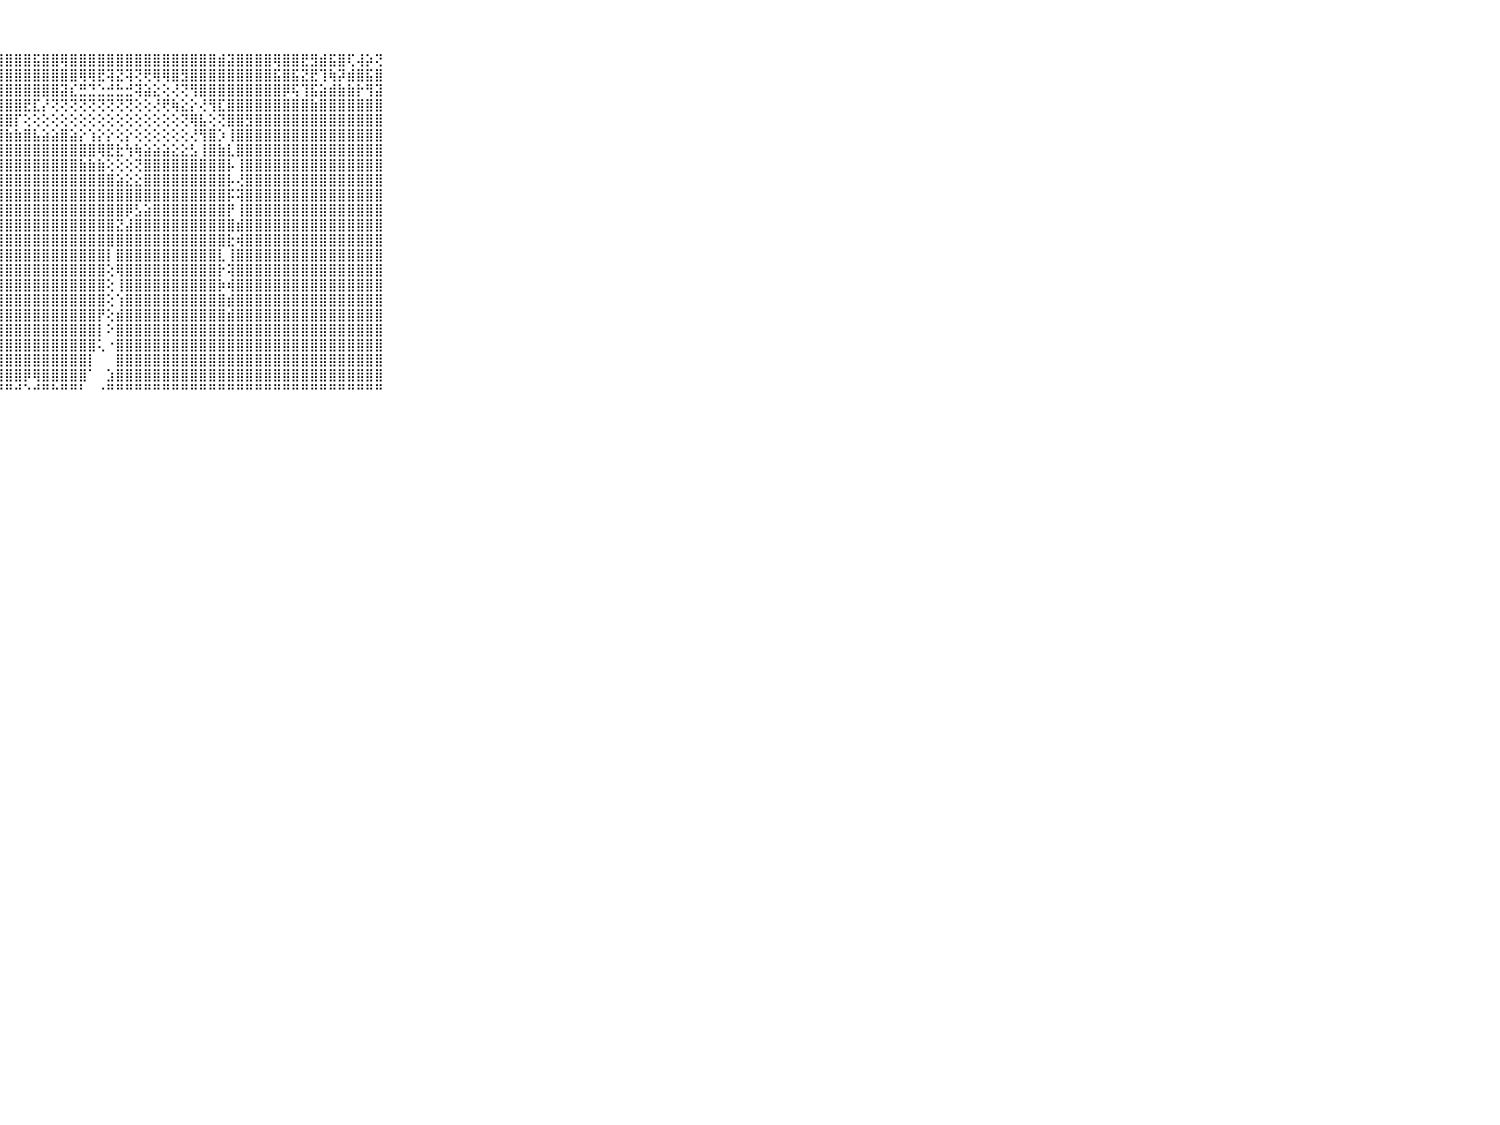

⠀⠀⠀⠀⠀⠀⠀⠀⠀⠀⠀⣟⣽⣿⣿⣿⣿⣿⣿⣿⣿⣿⣿⣿⣿⣿⣿⣿⣿⣿⣿⣯⣿⣿⢿⣿⣿⣿⣿⣿⣿⣿⣿⣿⣿⣿⣿⣿⣿⣿⣿⣾⣽⣿⣿⣿⣿⢿⣿⣿⣟⣻⣾⣯⣿⢏⢼⡵⢝⠀⠀⠀⠀⠀⠀⠀⠀⠀⠀⠀⠀
⠀⠀⠀⠀⠀⠀⠀⠀⠀⠀⠀⣿⣿⣿⣿⣿⣿⣿⣿⣿⣿⣿⣿⣿⣿⣿⣿⣿⣿⣿⣿⣿⣿⣿⣿⣿⢿⢿⣟⢽⣝⢽⢝⢟⢿⢿⣿⣻⣿⣿⣿⣿⣿⣿⣿⣿⣿⣯⣿⣯⣝⣟⢹⢷⡽⣾⣿⣯⣿⠀⠀⠀⠀⠀⠀⠀⠀⠀⠀⠀⠀
⠀⠀⠀⠀⠀⠀⠀⠀⠀⠀⠀⣿⣿⣿⣿⣿⣿⣿⣿⣿⣿⣿⣿⣿⣿⣿⣿⣿⣿⣿⣿⣿⣿⣿⣽⣎⣛⣙⣑⣚⣓⣚⢽⣵⣕⢕⢜⢝⢻⣿⣿⣿⣿⣿⣿⣿⣿⣿⡿⢯⢹⣯⣵⣾⣷⣷⡗⢻⣽⠀⠀⠀⠀⠀⠀⠀⠀⠀⠀⠀⠀
⠀⠀⠀⠀⠀⠀⠀⠀⠀⠀⠀⣿⣿⣿⣿⣿⣿⣿⣿⣿⣿⣿⣿⣿⣿⣿⣿⣿⣿⣿⣟⣏⡜⢝⢝⢝⢝⢝⢝⢝⢝⢝⢕⢕⢜⢟⢷⣕⡕⢜⢻⣏⣿⣿⣿⣿⣿⣿⣿⣿⣿⣷⣿⣿⣿⣿⣿⣿⣿⠀⠀⠀⠀⠀⠀⠀⠀⠀⠀⠀⠀
⠀⠀⠀⠀⠀⠀⠀⠀⠀⠀⠀⣿⣿⣿⣿⣿⣿⣿⣿⣿⣿⣿⣿⣿⣿⣿⣿⣿⣿⡏⢕⢕⢕⢕⢕⢕⢕⢕⢕⢕⢕⢕⢕⢕⢕⢕⢕⢝⢿⣧⢕⢝⣿⣿⣻⣿⣿⣿⣿⣿⣿⣿⣿⣿⣿⣿⣿⣿⣿⠀⠀⠀⠀⠀⠀⠀⠀⠀⠀⠀⠀
⠀⠀⠀⠀⠀⠀⠀⠀⠀⠀⠀⣿⣿⣿⣿⣿⣿⣿⣿⣿⣿⣿⣿⣿⣿⣿⣿⣿⣷⣷⣿⣧⣵⣵⣿⣵⡕⢱⡕⡕⢕⡕⢕⢕⢕⢕⢕⢕⢜⢻⣿⡱⢸⣿⣿⣿⣿⣿⣿⣿⣿⣿⣿⣿⣿⣿⣿⣿⣿⠀⠀⠀⠀⠀⠀⠀⠀⠀⠀⠀⠀
⠀⠀⠀⠀⠀⠀⠀⠀⠀⠀⠀⣿⣿⣿⣿⣿⣿⣿⣿⣿⣿⣿⣿⣿⣿⣿⣿⣿⣿⣿⣿⣿⣿⣿⣿⣿⣿⣿⢿⣟⣗⢳⢷⣵⣵⣵⣕⣕⣣⢸⣿⣷⣇⣿⣿⣿⣿⣿⣿⣿⣿⣿⣿⣿⣿⣿⣿⣿⣿⠀⠀⠀⠀⠀⠀⠀⠀⠀⠀⠀⠀
⠀⠀⠀⠀⠀⠀⠀⠀⠀⠀⠀⣿⣿⣿⣿⣿⣿⣿⣿⣿⣿⣿⣿⣿⣿⣿⣿⣿⣿⣿⣿⣿⣿⣿⣿⣿⣷⣷⣷⢕⢕⢕⢝⣿⣿⣿⣿⣿⣿⣿⣿⣿⡧⢸⣿⣿⣿⣿⣿⣿⣿⣿⣿⣿⣿⣿⣿⣿⣿⠀⠀⠀⠀⠀⠀⠀⠀⠀⠀⠀⠀
⠀⠀⠀⠀⠀⠀⠀⠀⠀⠀⠀⣿⣿⣿⣿⣿⣿⣿⣿⣿⣿⣿⣿⣿⣿⣿⣿⣿⣿⣿⣿⣿⣿⣿⣿⣿⣿⣿⣿⣿⣵⣕⣕⣿⣿⣿⣿⣿⣿⣿⣿⣿⡧⢜⣿⣿⣿⣿⣿⣿⣿⣿⣿⣿⣿⣿⣿⣿⣿⠀⠀⠀⠀⠀⠀⠀⠀⠀⠀⠀⠀
⠀⠀⠀⠀⠀⠀⠀⠀⠀⠀⠀⣿⣿⣿⣿⣿⣿⣿⣻⣿⣿⣿⣿⣿⣿⣿⣿⣿⣿⣿⣿⣿⣿⣿⣿⣿⣿⣿⣿⣿⣿⣿⣿⣿⣿⣿⣿⣿⣿⣿⣿⣿⡯⢽⣿⣿⣿⣿⣿⣿⣿⣿⣿⣿⣿⣿⣿⣿⣿⠀⠀⠀⠀⠀⠀⠀⠀⠀⠀⠀⠀
⠀⠀⠀⠀⠀⠀⠀⠀⠀⠀⠀⣿⣿⣿⣿⣿⣿⣿⣿⣿⣿⣿⣿⣿⣿⣿⣿⣿⣿⣿⣿⣿⣿⣿⣿⣿⣿⣿⣿⣿⣿⡿⣣⣵⣿⣿⣿⣿⣿⣿⣿⣿⡟⢸⣿⣿⣿⣿⣿⣿⣿⣿⣿⣿⣿⣿⣿⣿⣿⠀⠀⠀⠀⠀⠀⠀⠀⠀⠀⠀⠀
⠀⠀⠀⠀⠀⠀⠀⠀⠀⠀⠀⣿⣿⣿⣿⣿⣿⣿⣿⣿⣿⣿⣿⣿⣿⣿⣿⣿⣿⣿⣿⣿⣿⣿⣿⣿⣿⣿⣿⣿⣝⣼⣿⣿⣿⣿⣿⣿⣿⣿⣿⣿⣿⣾⣿⣿⣿⣿⣿⣿⣿⣿⣿⣿⣿⣿⣿⣿⣿⠀⠀⠀⠀⠀⠀⠀⠀⠀⠀⠀⠀
⠀⠀⠀⠀⠀⠀⠀⠀⠀⠀⠀⣿⣟⣿⣿⣿⣿⣿⣿⣿⣿⣿⣿⣿⣿⣿⣿⣿⣿⣿⣿⣿⣿⣿⣿⣿⣿⣿⣿⣿⣿⣿⣿⣿⣿⣿⣿⣿⣿⣿⣿⣿⣗⢾⣿⣿⣿⣿⣿⣿⣿⣿⣿⣿⣿⣿⣿⣿⣿⠀⠀⠀⠀⠀⠀⠀⠀⠀⠀⠀⠀
⠀⠀⠀⠀⠀⠀⠀⠀⠀⠀⠀⣿⣿⣿⣿⣿⣿⣿⣿⣿⣿⣿⣿⣿⣿⣿⣿⣿⣿⣿⣿⣿⣿⣿⣿⣿⣿⣿⣿⡇⣿⣿⣿⣿⣿⣿⣿⣿⣿⣿⣿⣇⢸⣿⣿⣿⣿⣿⣿⣿⣿⣿⣿⣿⣿⣿⣿⣿⣿⠀⠀⠀⠀⠀⠀⠀⠀⠀⠀⠀⠀
⠀⠀⠀⠀⠀⠀⠀⠀⠀⠀⠀⣿⣿⣿⣿⣿⣿⣿⣿⣿⣿⣿⣿⣿⣿⣿⣿⣿⣿⣿⣿⣿⣿⣿⣿⣿⣿⣿⣿⢕⢿⣿⣿⣿⣿⣿⣿⣿⣿⣿⣿⡗⢽⣿⣿⣿⣿⣿⣿⣿⣿⣿⣿⣿⣿⣿⣿⣿⣿⠀⠀⠀⠀⠀⠀⠀⠀⠀⠀⠀⠀
⠀⠀⠀⠀⠀⠀⠀⠀⠀⠀⠀⣿⣿⣿⣿⣿⣿⣿⣿⣿⣿⣿⣿⣿⣿⣿⣿⣿⣿⣿⣿⣿⣿⣿⣿⣿⣿⣿⣿⢕⢸⣿⣿⣿⣿⣿⣿⣿⣿⣿⣿⡷⢾⣿⣿⣿⣿⣿⣿⣿⣿⣿⣿⣿⣿⣿⣿⣿⣿⠀⠀⠀⠀⠀⠀⠀⠀⠀⠀⠀⠀
⠀⠀⠀⠀⠀⠀⠀⠀⠀⠀⠀⣿⣿⣿⣿⣿⣿⣿⣿⣿⣿⣿⣿⣿⣿⣿⣿⣿⣿⣿⣿⣿⣿⣿⣿⣿⣿⣿⣿⢕⢱⣿⣿⣿⣿⣿⣿⣿⣿⣿⣿⣿⣾⣿⣿⣿⣿⣿⣿⣿⣿⣿⣿⣿⣿⣿⣿⣿⣿⠀⠀⠀⠀⠀⠀⠀⠀⠀⠀⠀⠀
⠀⠀⠀⠀⠀⠀⠀⠀⠀⠀⠀⣿⣿⣿⣿⣿⣿⣿⣿⣿⣿⣿⣿⣿⣿⣿⣿⣿⣿⣿⣿⣿⣿⣿⣿⣿⣿⣿⡟⢕⣾⣿⣿⣿⣿⣿⣿⣿⣿⣿⣿⣿⣾⣿⣿⣿⣿⣿⣿⣿⣿⣿⣿⣿⣿⣿⣿⣿⣿⠀⠀⠀⠀⠀⠀⠀⠀⠀⠀⠀⠀
⠀⠀⠀⠀⠀⠀⠀⠀⠀⠀⠀⣿⣿⣿⣿⣿⣿⣿⣿⣿⣿⣿⣿⣿⣿⣿⣿⣿⣿⣿⣿⣿⣿⣿⣿⣿⣿⣿⡇⠕⣿⣿⣿⣿⣿⣿⣿⣿⣿⣿⣿⣿⣿⣿⣿⣿⣿⣿⣿⣿⣿⣿⣿⣿⣿⣿⣿⣿⣿⠀⠀⠀⠀⠀⠀⠀⠀⠀⠀⠀⠀
⠀⠀⠀⠀⠀⠀⠀⠀⠀⠀⠀⣿⣿⣿⣿⣿⣿⣿⣿⣿⣿⣿⣿⣿⣿⣿⣿⢿⣿⣿⣿⣿⣿⣿⣿⣿⣿⣿⢅⠐⣿⣿⣿⣿⣿⣿⣿⣿⣿⣿⣿⣿⣿⣿⣿⣿⣿⣿⣿⣿⣿⣿⣿⣿⣿⣿⣿⣿⣿⠀⠀⠀⠀⠀⠀⠀⠀⠀⠀⠀⠀
⠀⠀⠀⠀⠀⠀⠀⠀⠀⠀⠀⣿⣿⣿⣿⣿⣿⣿⣿⣿⣿⣿⣿⣿⣿⣿⣿⣿⣿⣿⣿⣿⣿⣿⣿⣿⣿⡇⠀⠀⣿⣿⣿⣿⣿⣿⣿⣿⣿⣿⣿⣿⣿⣿⣿⣿⣿⣿⣿⣿⣿⣿⣿⣿⣿⣿⣿⣿⣿⠀⠀⠀⠀⠀⠀⠀⠀⠀⠀⠀⠀
⠀⠀⠀⠀⠀⠀⠀⠀⠀⠀⠀⣿⣿⣿⣿⣿⣿⣿⣿⣿⣿⣿⣿⣿⣿⣿⣿⣿⣿⣿⡿⢿⣿⣿⣿⣿⣿⠁⠀⣱⣿⣿⣿⣿⣿⣿⣿⣿⣿⣿⣿⣿⣿⣿⣿⣿⣿⣿⣿⣿⣿⣿⣿⣿⣿⣿⣿⣿⣿⠀⠀⠀⠀⠀⠀⠀⠀⠀⠀⠀⠀
⠀⠀⠀⠀⠀⠀⠀⠀⠀⠀⠀⠛⠛⠛⠛⠛⠛⠛⠛⠛⠛⠛⠛⠛⠛⠛⠛⠛⠛⠚⠑⠚⠛⠓⠛⠛⠃⠀⠐⠛⠛⠛⠛⠛⠛⠛⠛⠛⠛⠛⠛⠛⠛⠛⠛⠛⠛⠛⠛⠛⠛⠛⠛⠛⠛⠛⠛⠛⠛⠀⠀⠀⠀⠀⠀⠀⠀⠀⠀⠀⠀